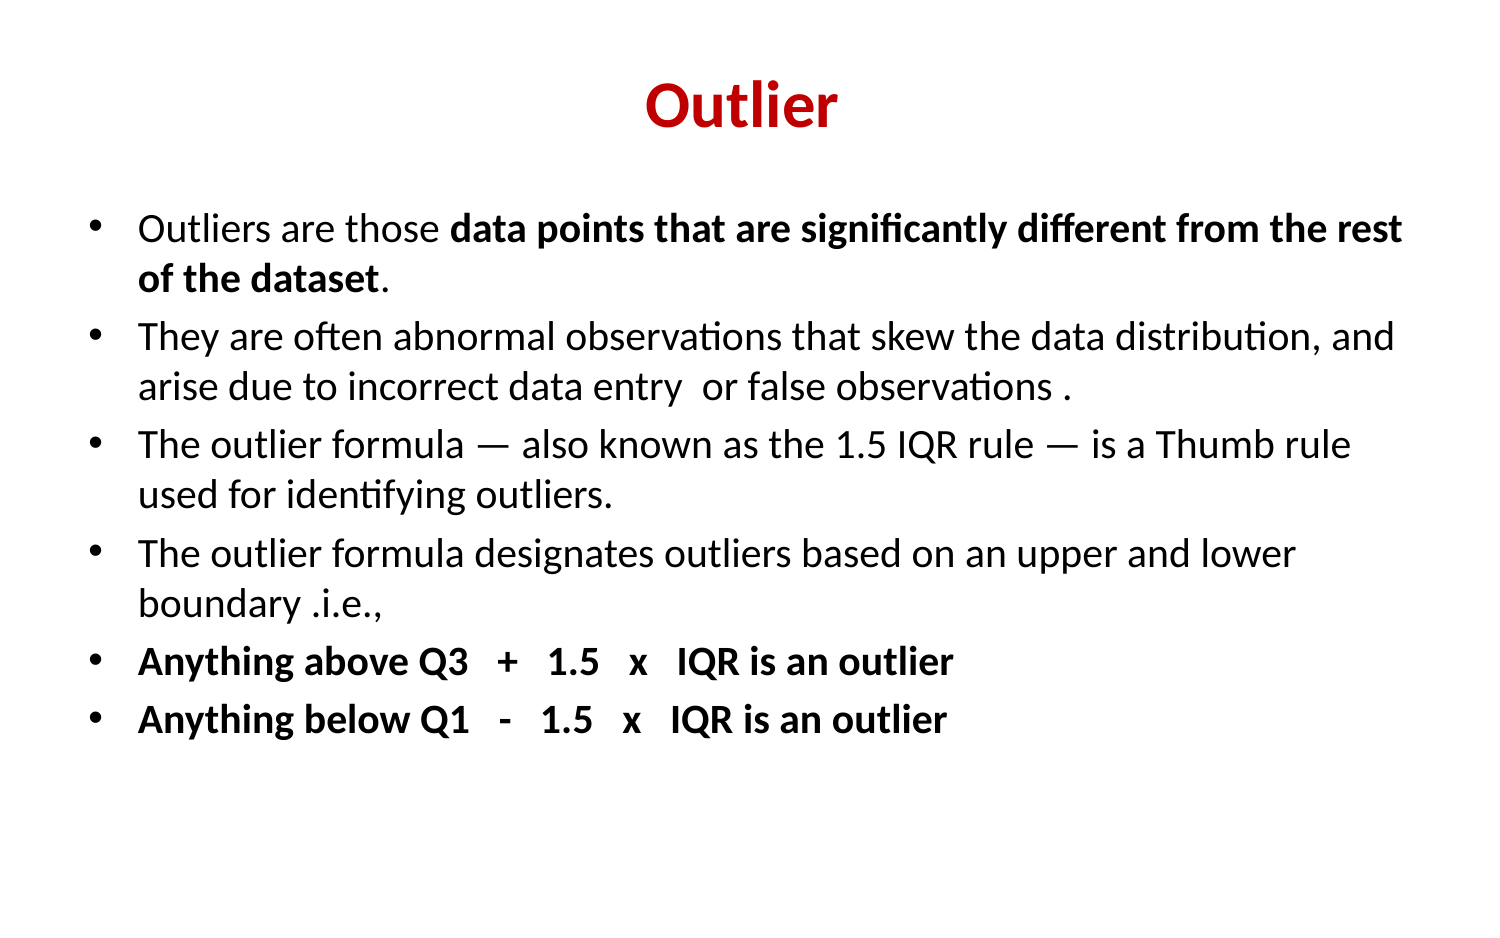

# Outlier
Outliers are those data points that are significantly different from the rest of the dataset.
They are often abnormal observations that skew the data distribution, and arise due to incorrect data entry  or false observations .
The outlier formula — also known as the 1.5 IQR rule — is a Thumb rule  used for identifying outliers.
The outlier formula designates outliers based on an upper and lower boundary .i.e.,
Anything above Q3   +   1.5   x   IQR is an outlier
Anything below Q1   -   1.5   x   IQR is an outlier